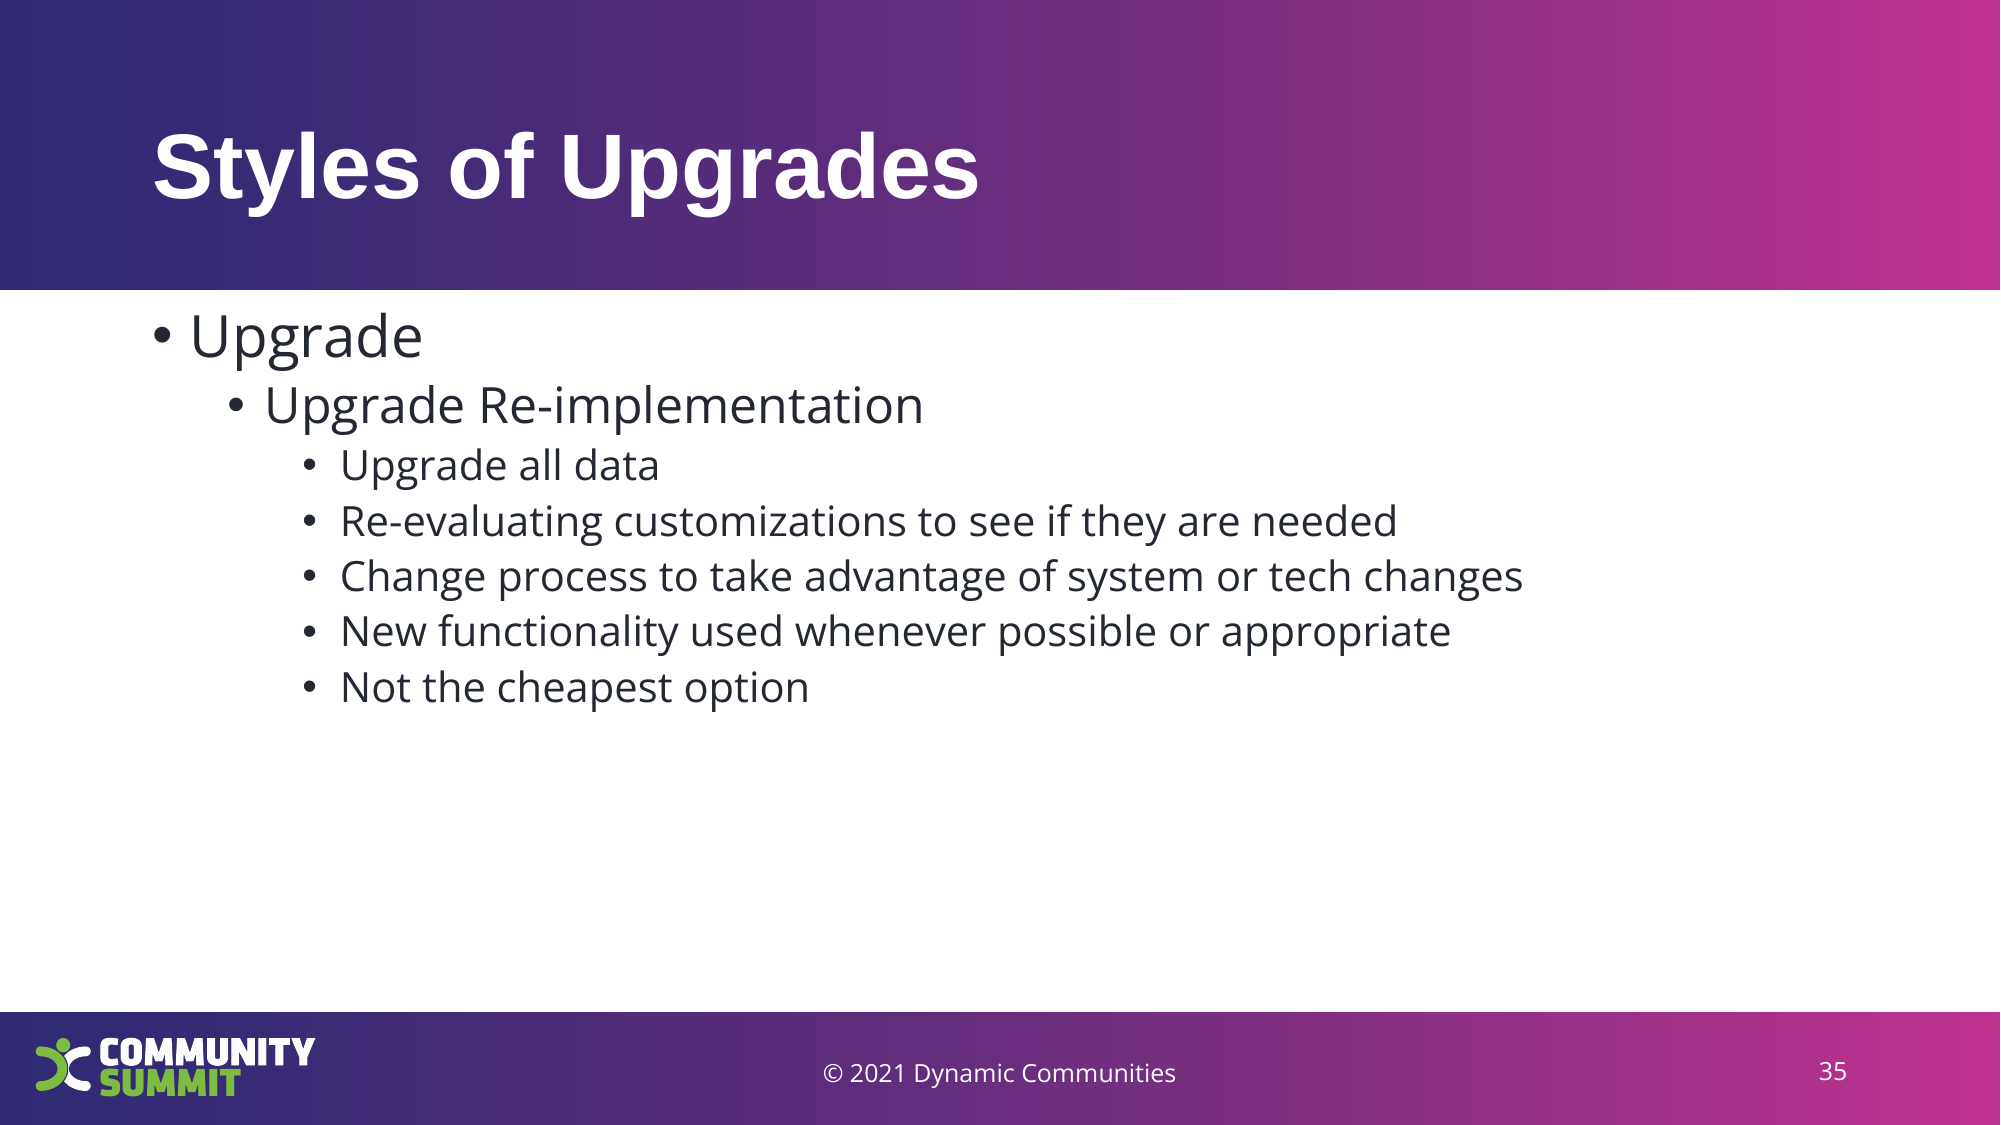

# Styles of Upgrades
Upgrade
Upgrade Re-implementation
Upgrade all data
Re-evaluating customizations to see if they are needed
Change process to take advantage of system or tech changes
New functionality used whenever possible or appropriate
Not the cheapest option

© 2021 Dynamic Communities
35